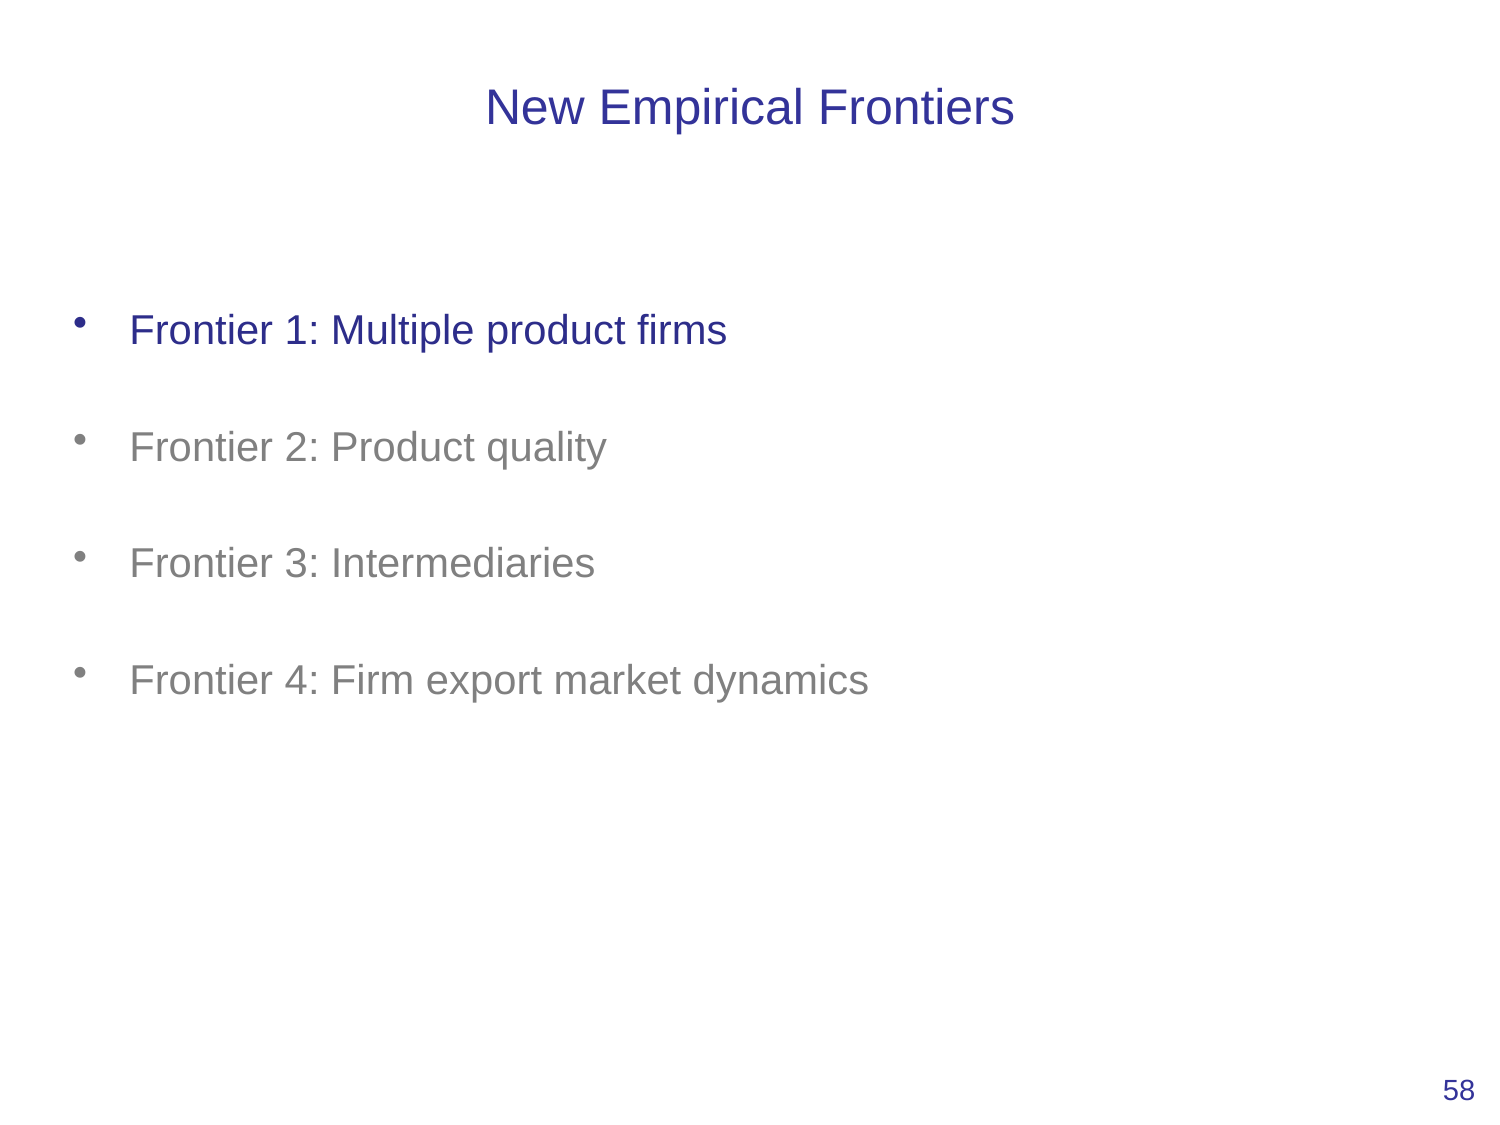

# New Empirical Frontiers

Frontier 1: Multiple product firms

Frontier 2: Product quality

Frontier 3: Intermediaries

Frontier 4: Firm export market dynamics

58